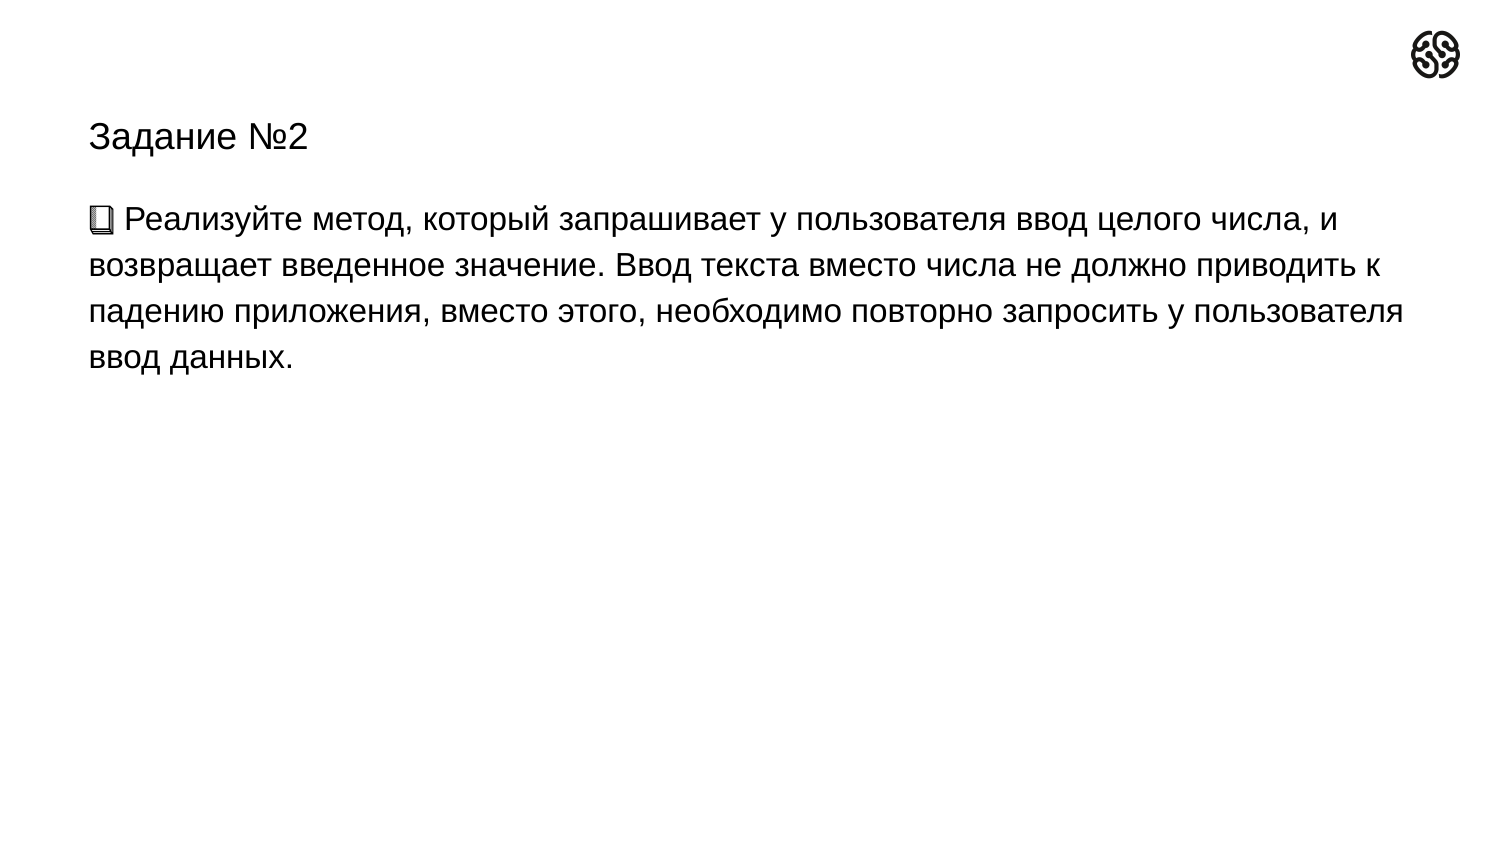

# Задание №2
📔 Реализуйте метод, который запрашивает у пользователя ввод целого числа, и возвращает введенное значение. Ввод текста вместо числа не должно приводить к падению приложения, вместо этого, необходимо повторно запросить у пользователя ввод данных.